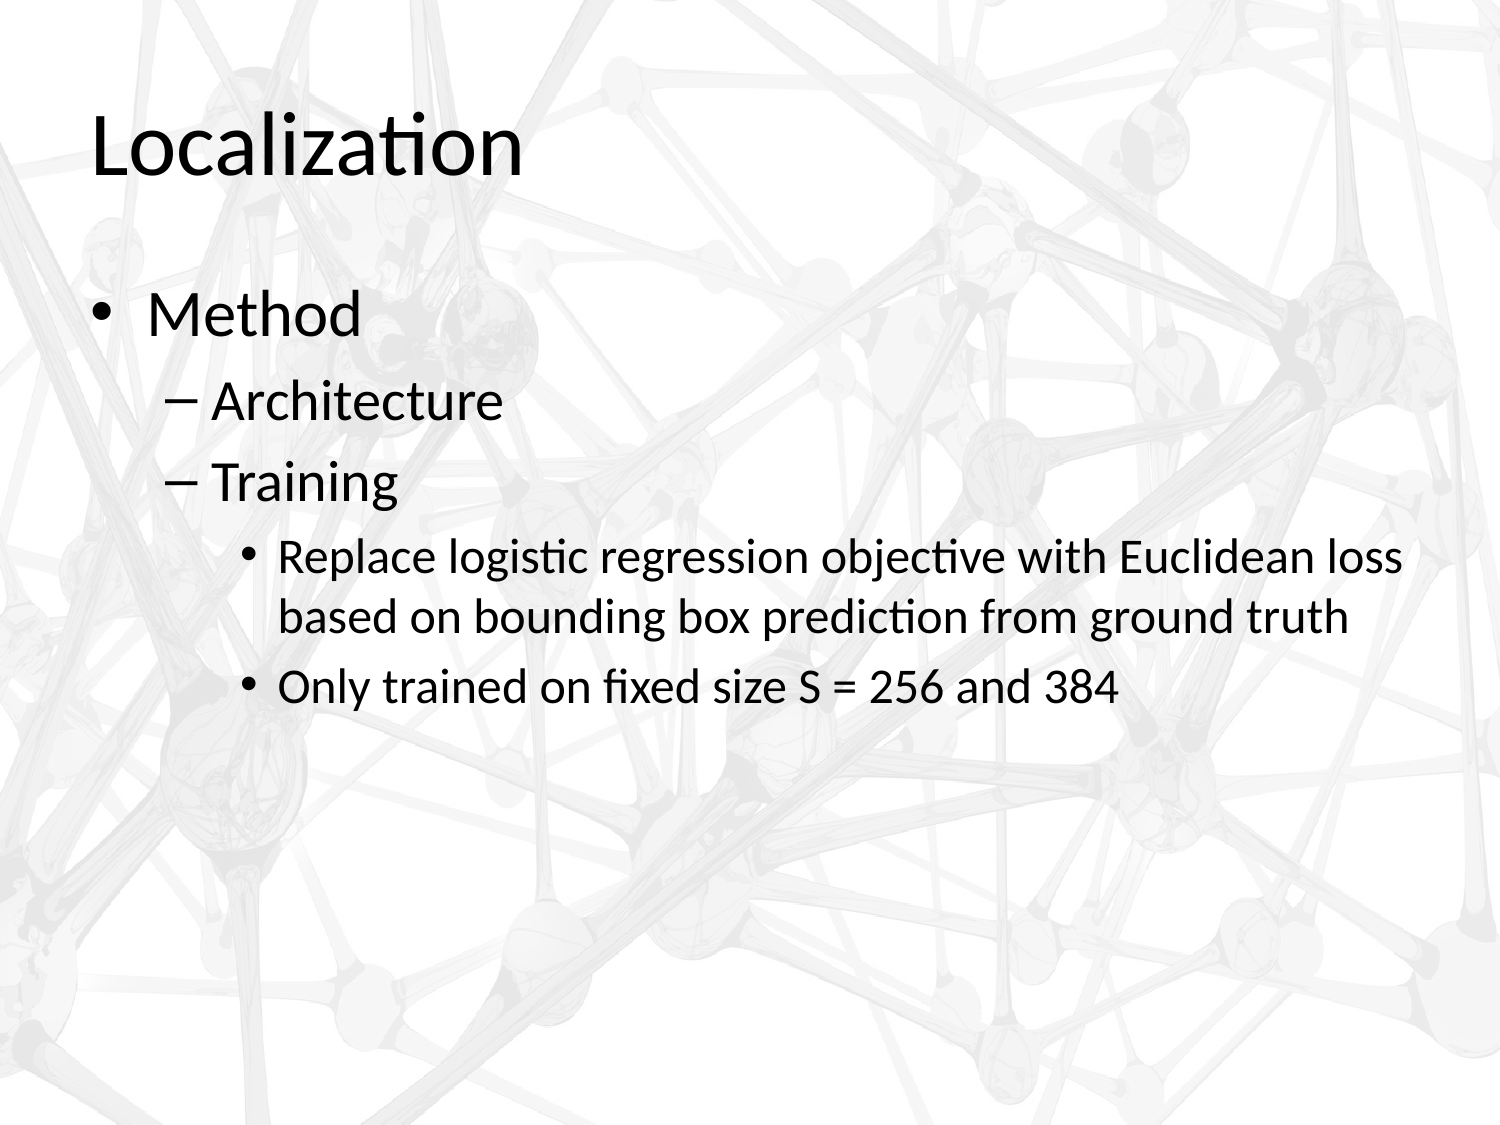

# Localization
Method
Architecture
Training
Replace logistic regression objective with Euclidean loss based on bounding box prediction from ground truth
Only trained on fixed size S = 256 and 384